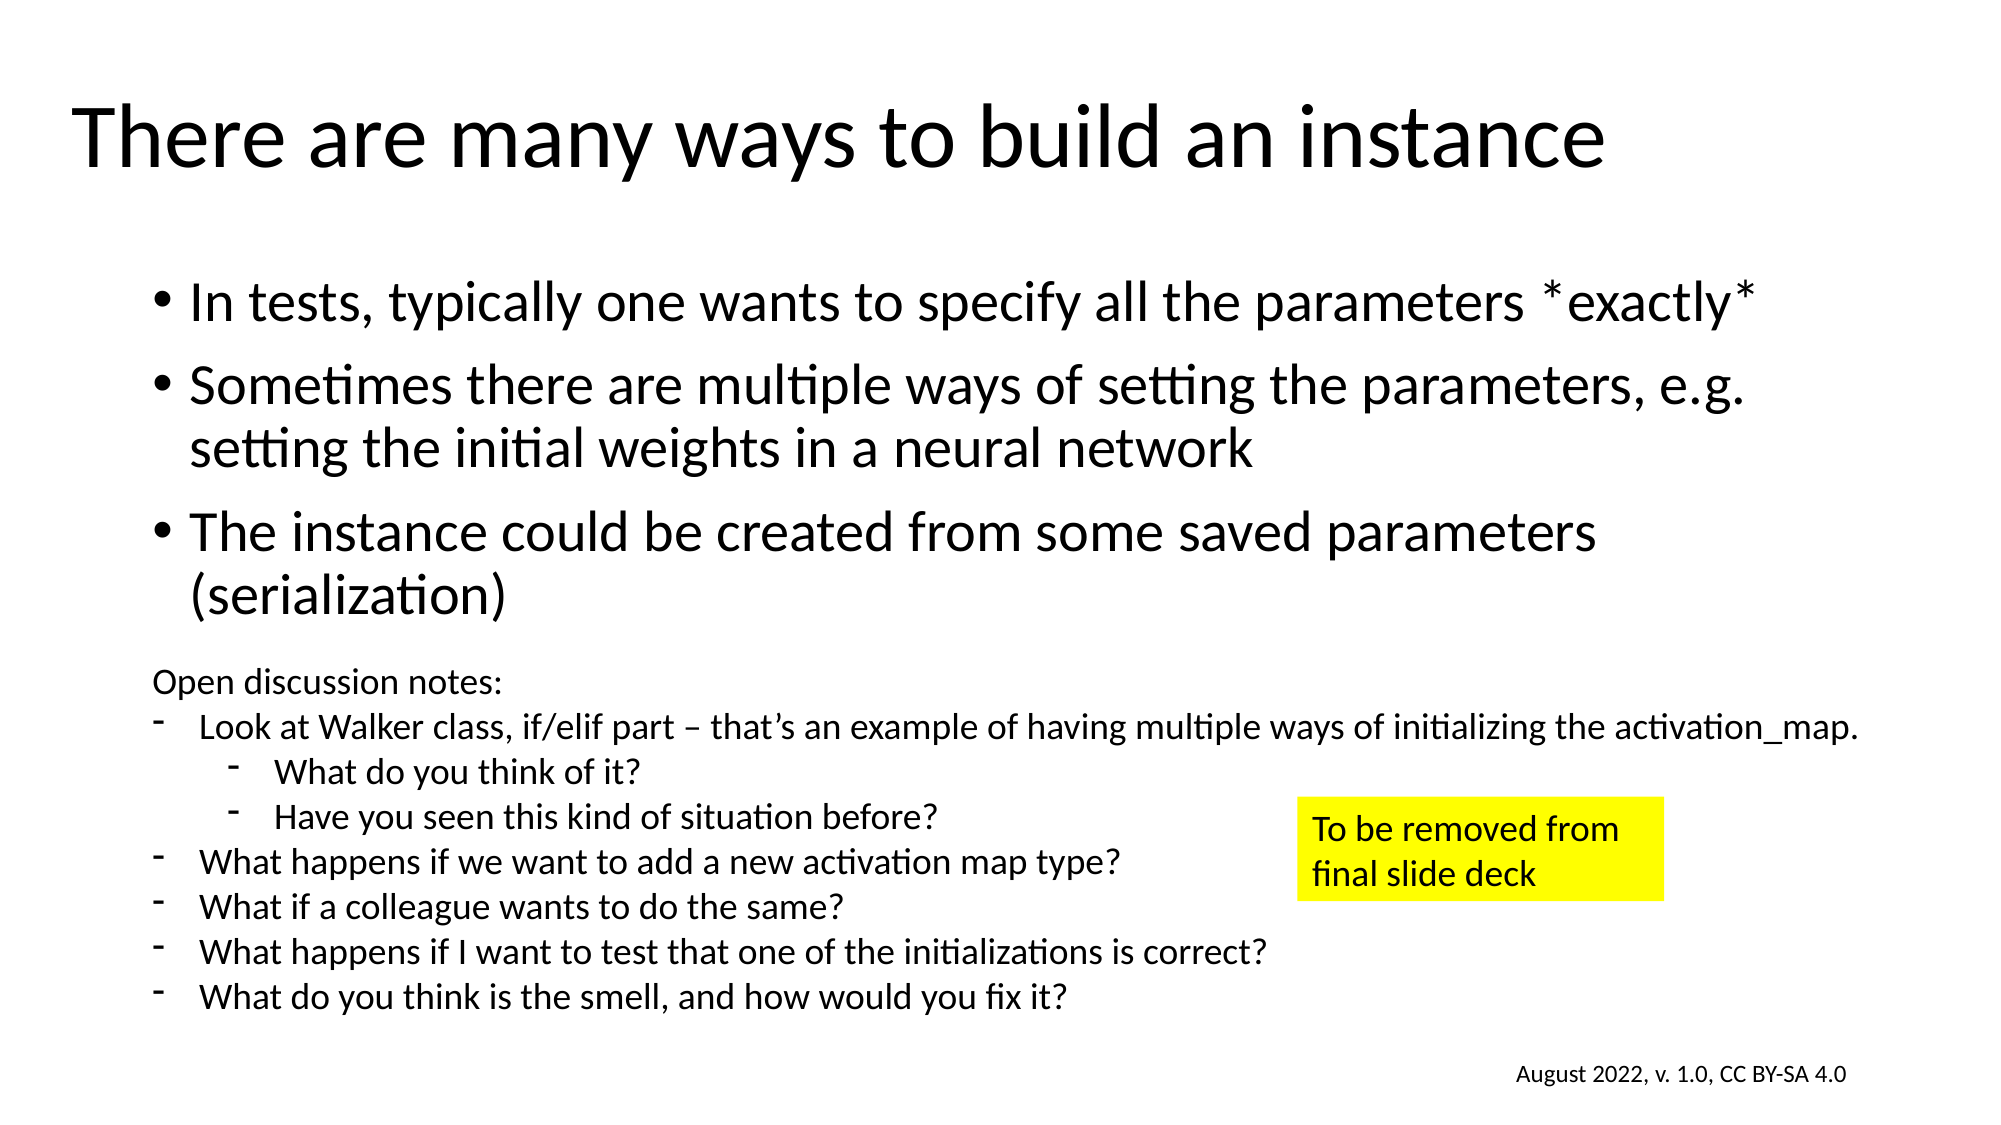

# There are many ways to build an instance
In tests, typically one wants to specify all the parameters *exactly*
Sometimes there are multiple ways of setting the parameters, e.g. setting the initial weights in a neural network
The instance could be created from some saved parameters (serialization)

Open discussion notes:
Look at Walker class, if/elif part – that’s an example of having multiple ways of initializing the activation_map.
What do you think of it?
Have you seen this kind of situation before?
What happens if we want to add a new activation map type?
What if a colleague wants to do the same?
What happens if I want to test that one of the initializations is correct?
What do you think is the smell, and how would you fix it?

To be removed from final slide deck
August 2022, v. 1.0, CC BY-SA 4.0